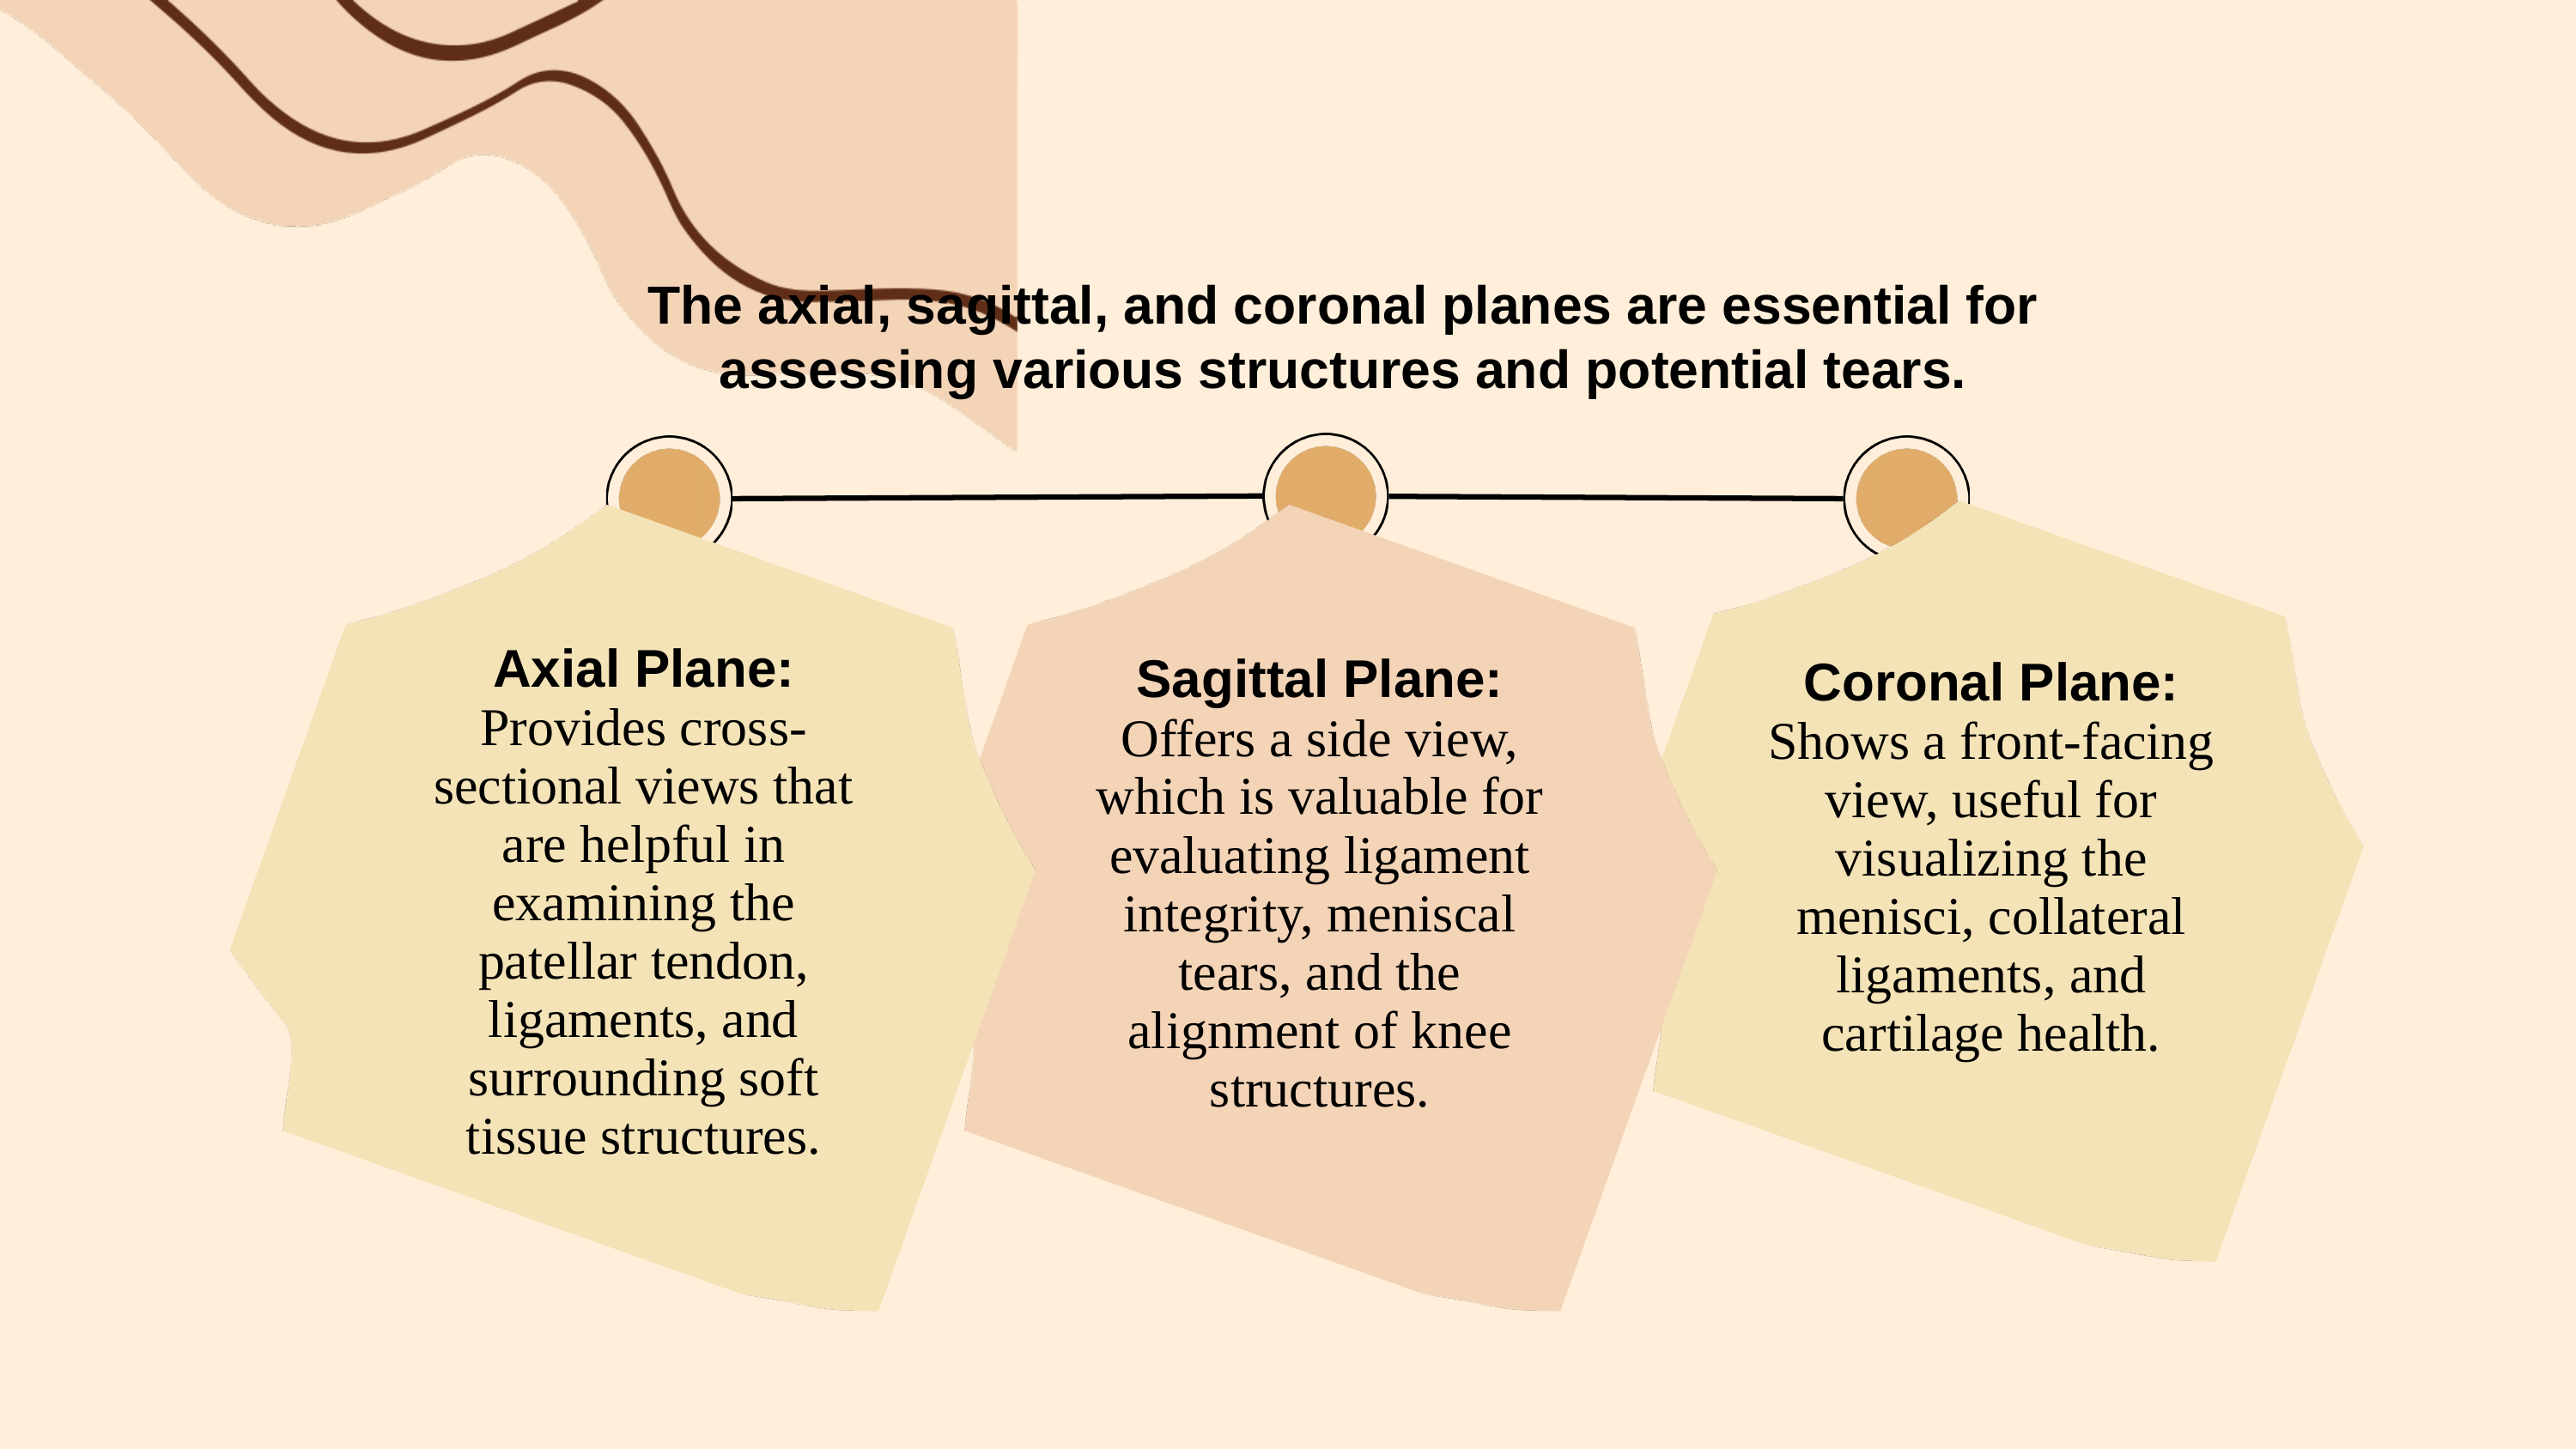

The axial, sagittal, and coronal planes are essential for assessing various structures and potential tears.

Axial Plane: Provides cross-sectional views that are helpful in examining the patellar tendon, ligaments, and surrounding soft tissue structures.
Sagittal Plane: Offers a side view, which is valuable for evaluating ligament integrity, meniscal tears, and the alignment of knee structures.
Coronal Plane: Shows a front-facing view, useful for visualizing the menisci, collateral ligaments, and cartilage health.